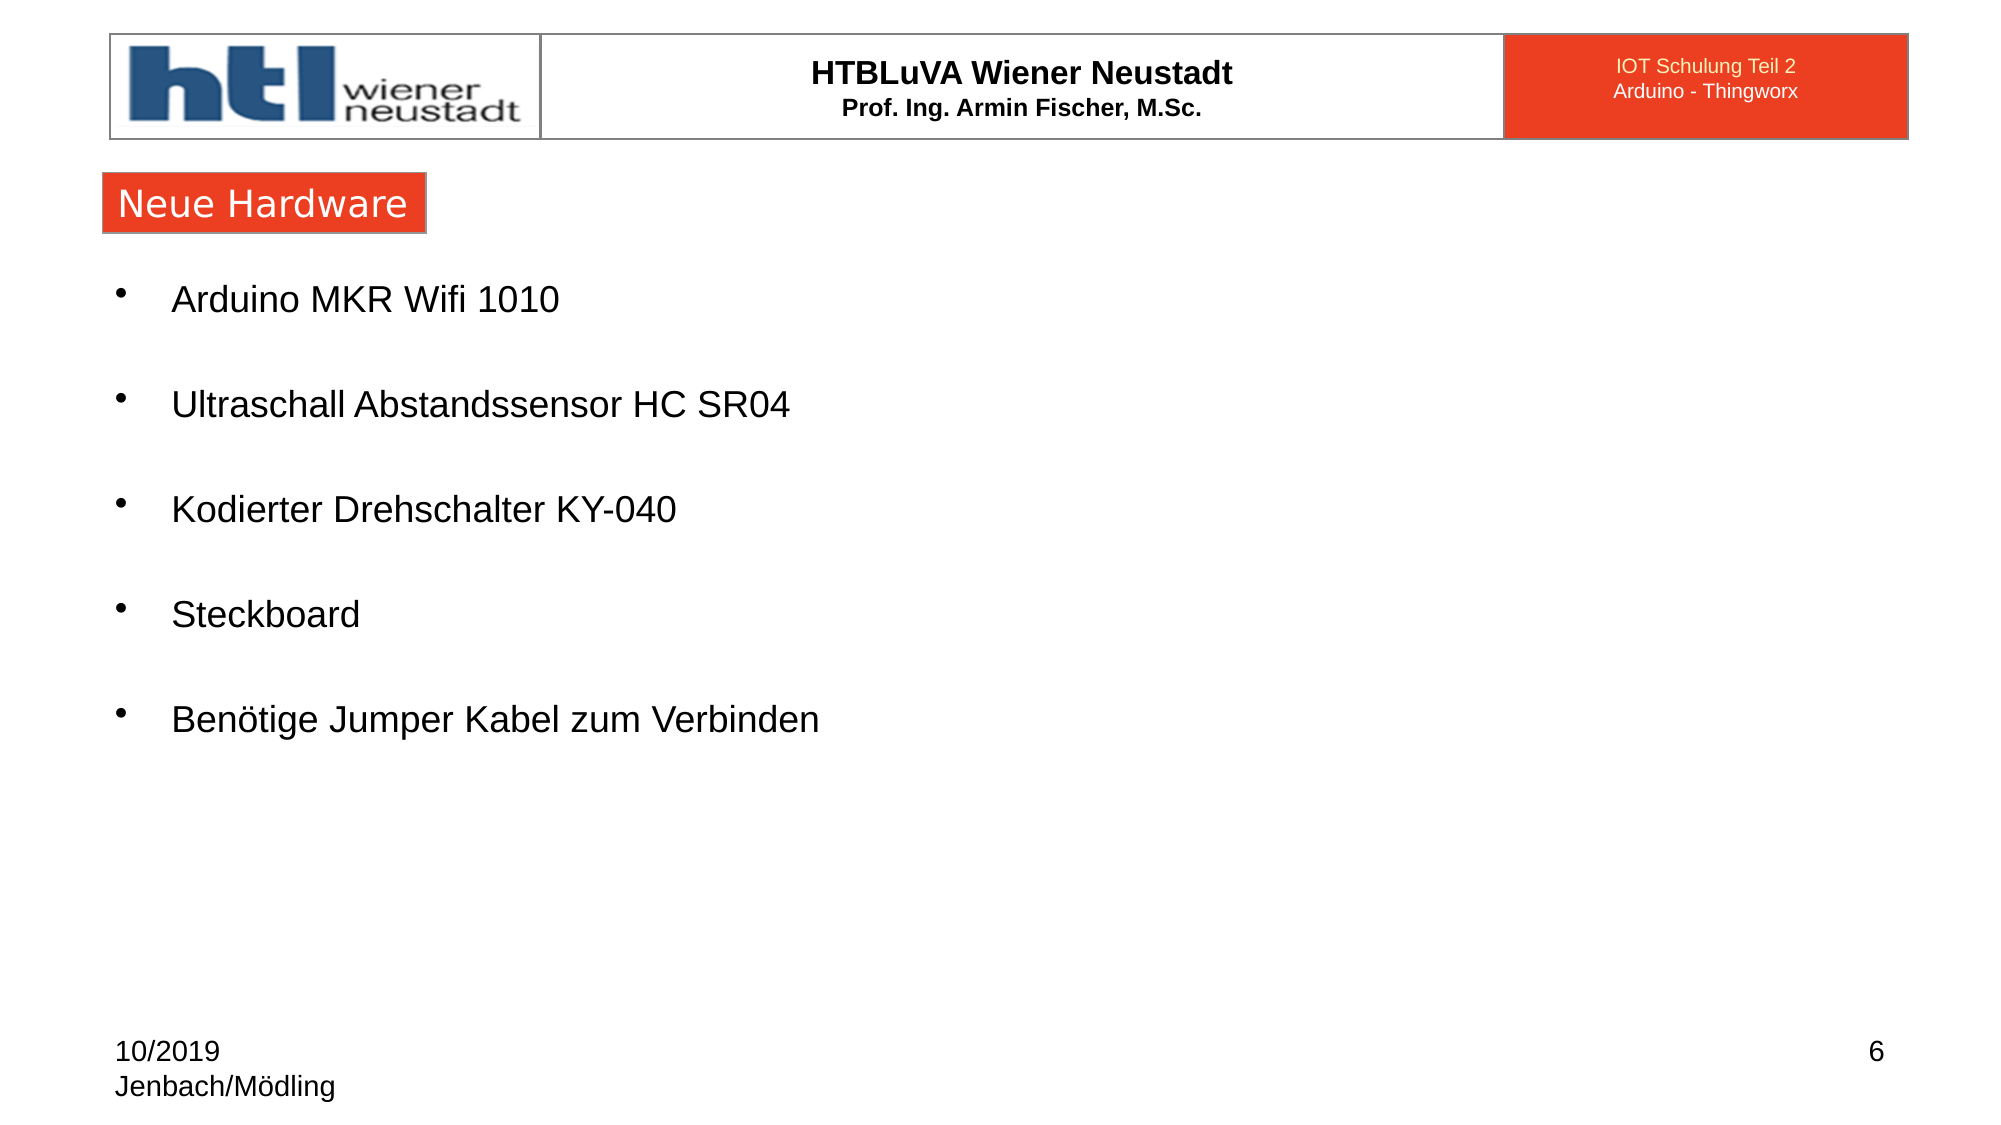

#
Neue Hardware
Arduino MKR Wifi 1010

Ultraschall Abstandssensor HC SR04

Kodierter Drehschalter KY-040

Steckboard

Benötige Jumper Kabel zum Verbinden

10/2019
Jenbach/Mödling
6